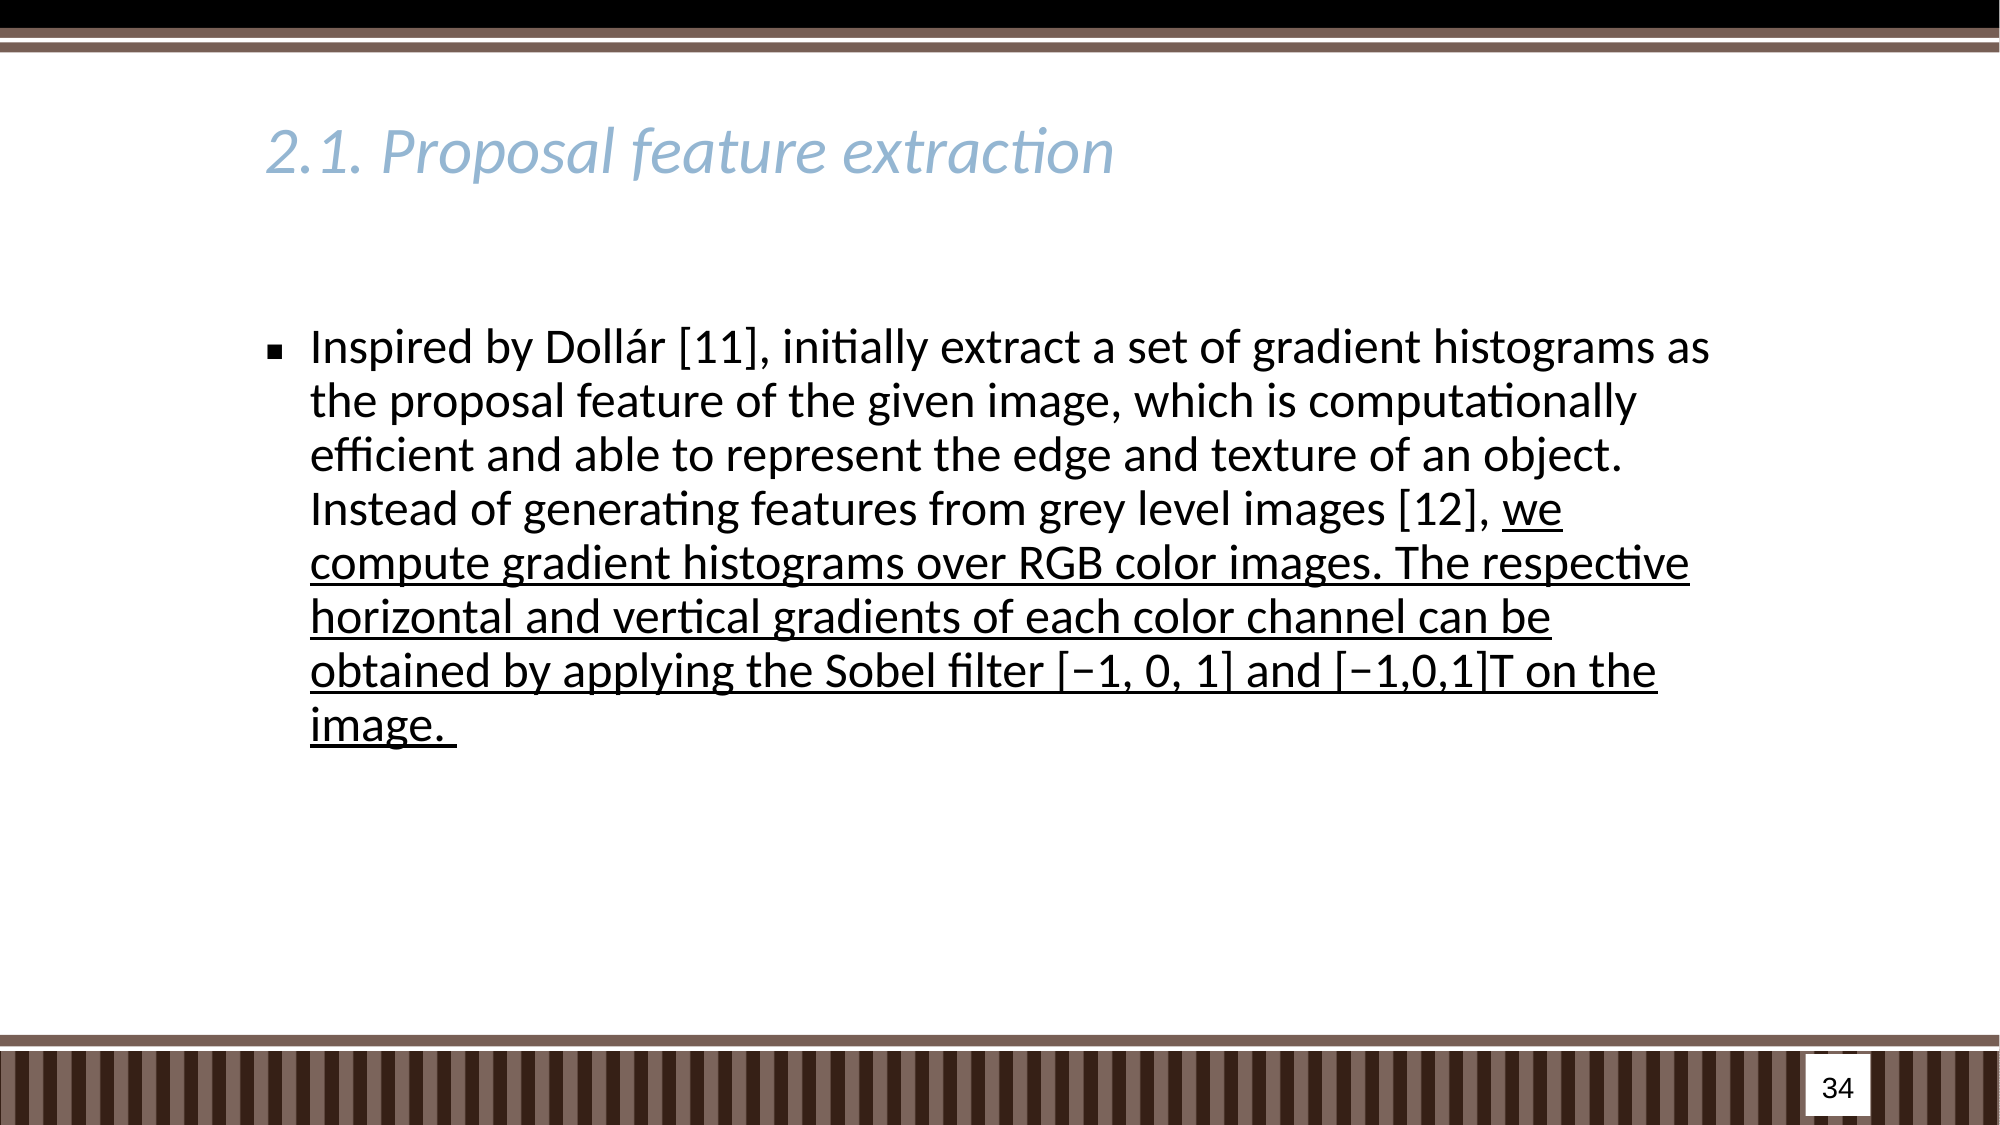

# 2.1. Proposal feature extraction
Inspired by Dollár [11], initially extract a set of gradient histograms as the proposal feature of the given image, which is computationally efficient and able to represent the edge and texture of an object. Instead of generating features from grey level images [12], we compute gradient histograms over RGB color images. The respective horizontal and vertical gradients of each color channel can be obtained by applying the Sobel filter [−1, 0, 1] and [−1,0,1]T on the image.
34